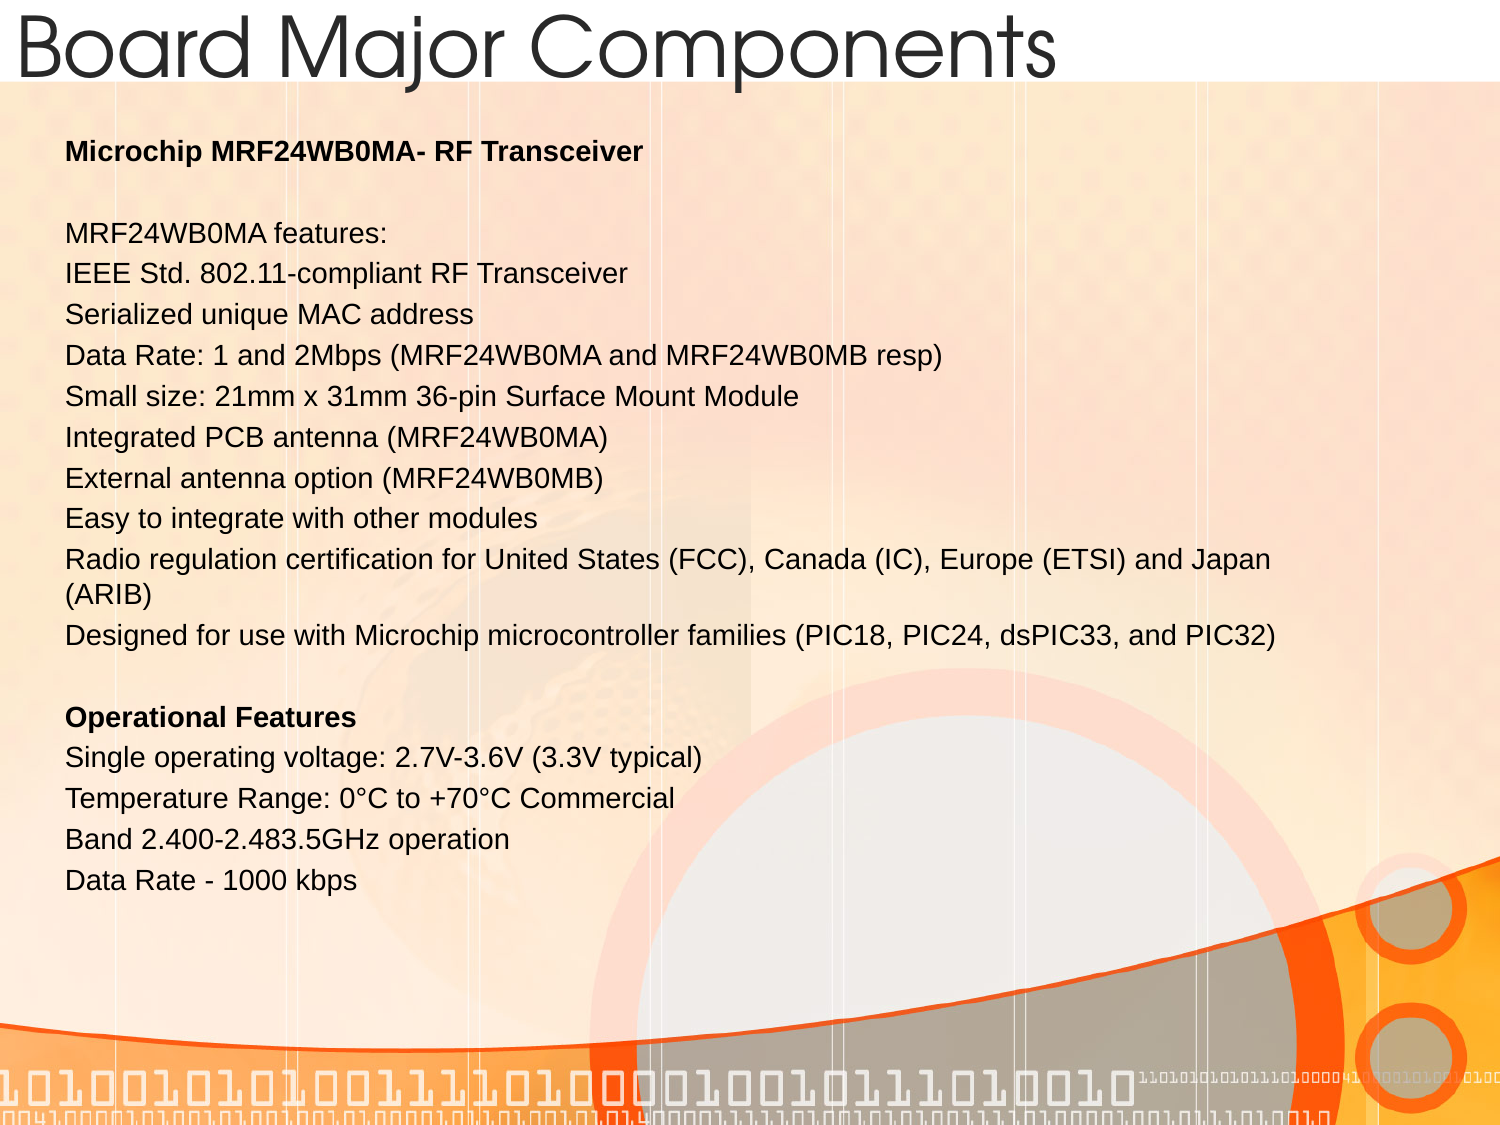

# Board Major Components
Microchip MRF24WB0MA- RF Transceiver

MRF24WB0MA features:
IEEE Std. 802.11-compliant RF Transceiver
Serialized unique MAC address
Data Rate: 1 and 2Mbps (MRF24WB0MA and MRF24WB0MB resp)
Small size: 21mm x 31mm 36-pin Surface Mount Module
Integrated PCB antenna (MRF24WB0MA)
External antenna option (MRF24WB0MB)
Easy to integrate with other modules
Radio regulation certification for United States (FCC), Canada (IC), Europe (ETSI) and Japan (ARIB)
Designed for use with Microchip microcontroller families (PIC18, PIC24, dsPIC33, and PIC32)

Operational Features
Single operating voltage: 2.7V-3.6V (3.3V typical)
Temperature Range: 0°C to +70°C Commercial
Band 2.400-2.483.5GHz operation
Data Rate - 1000 kbps